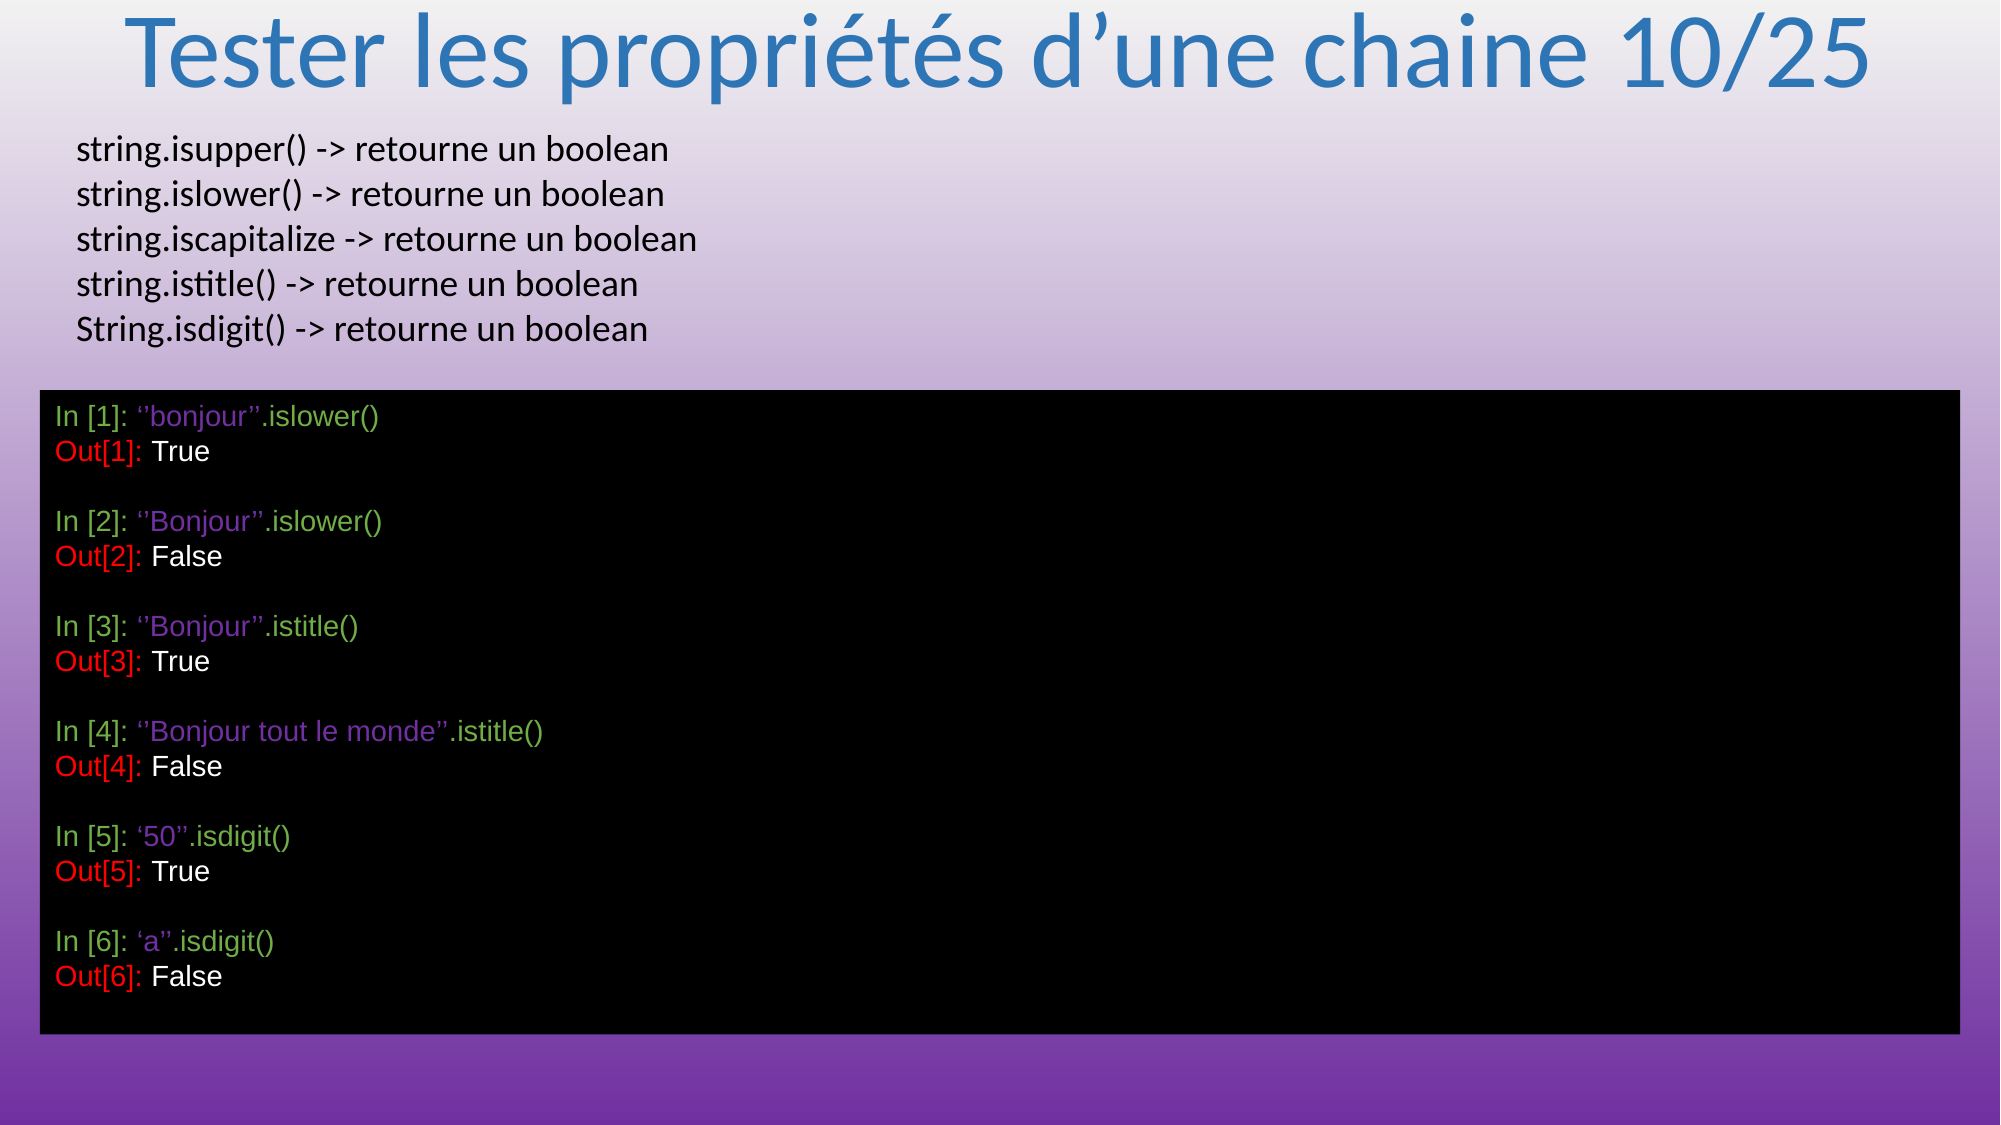

# Tester les propriétés d’une chaine 10/25
string.isupper() -> retourne un boolean
string.islower() -> retourne un boolean
string.iscapitalize -> retourne un boolean
string.istitle() -> retourne un boolean
String.isdigit() -> retourne un boolean
In [1]: ‘’bonjour’’.islower()
Out[1]: True

In [2]: ‘’Bonjour’’.islower()
Out[2]: False

In [3]: ‘’Bonjour’’.istitle()
Out[3]: True

In [4]: ‘’Bonjour tout le monde’’.istitle()
Out[4]: False

In [5]: ‘50’’.isdigit()
Out[5]: True

In [6]: ‘a’’.isdigit()
Out[6]: False

56